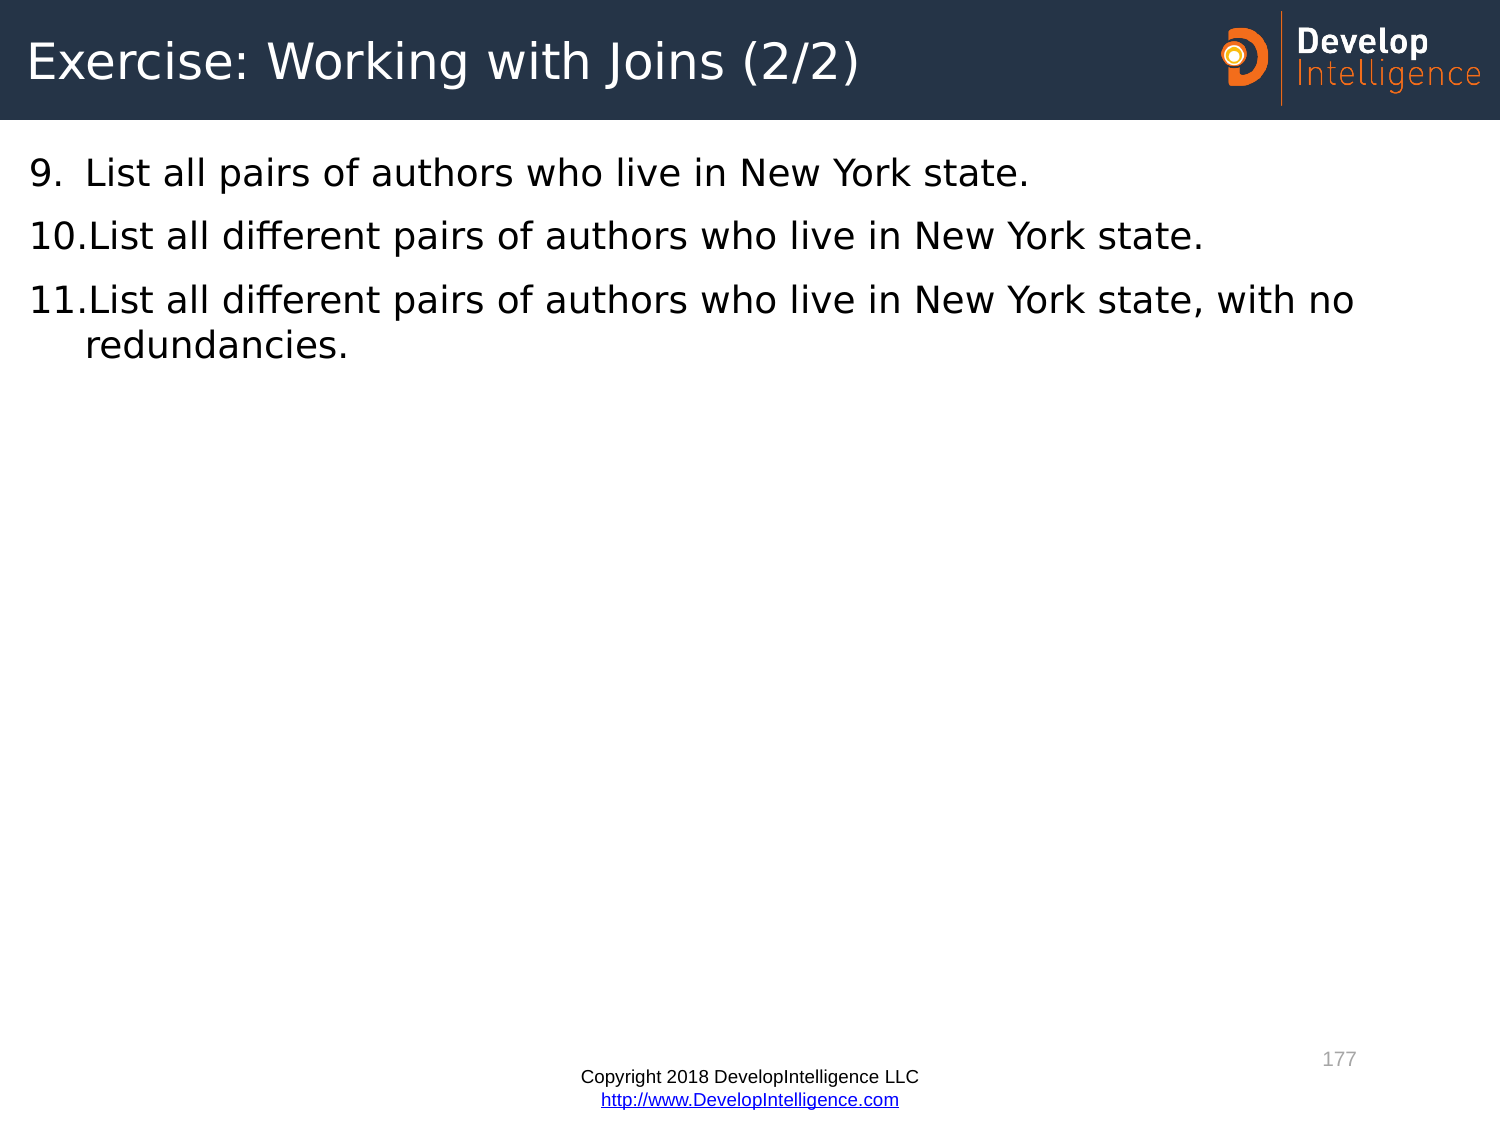

# Exercise: Working with Joins (2/2)
List all pairs of authors who live in New York state.
List all different pairs of authors who live in New York state.
List all different pairs of authors who live in New York state, with no redundancies.

177